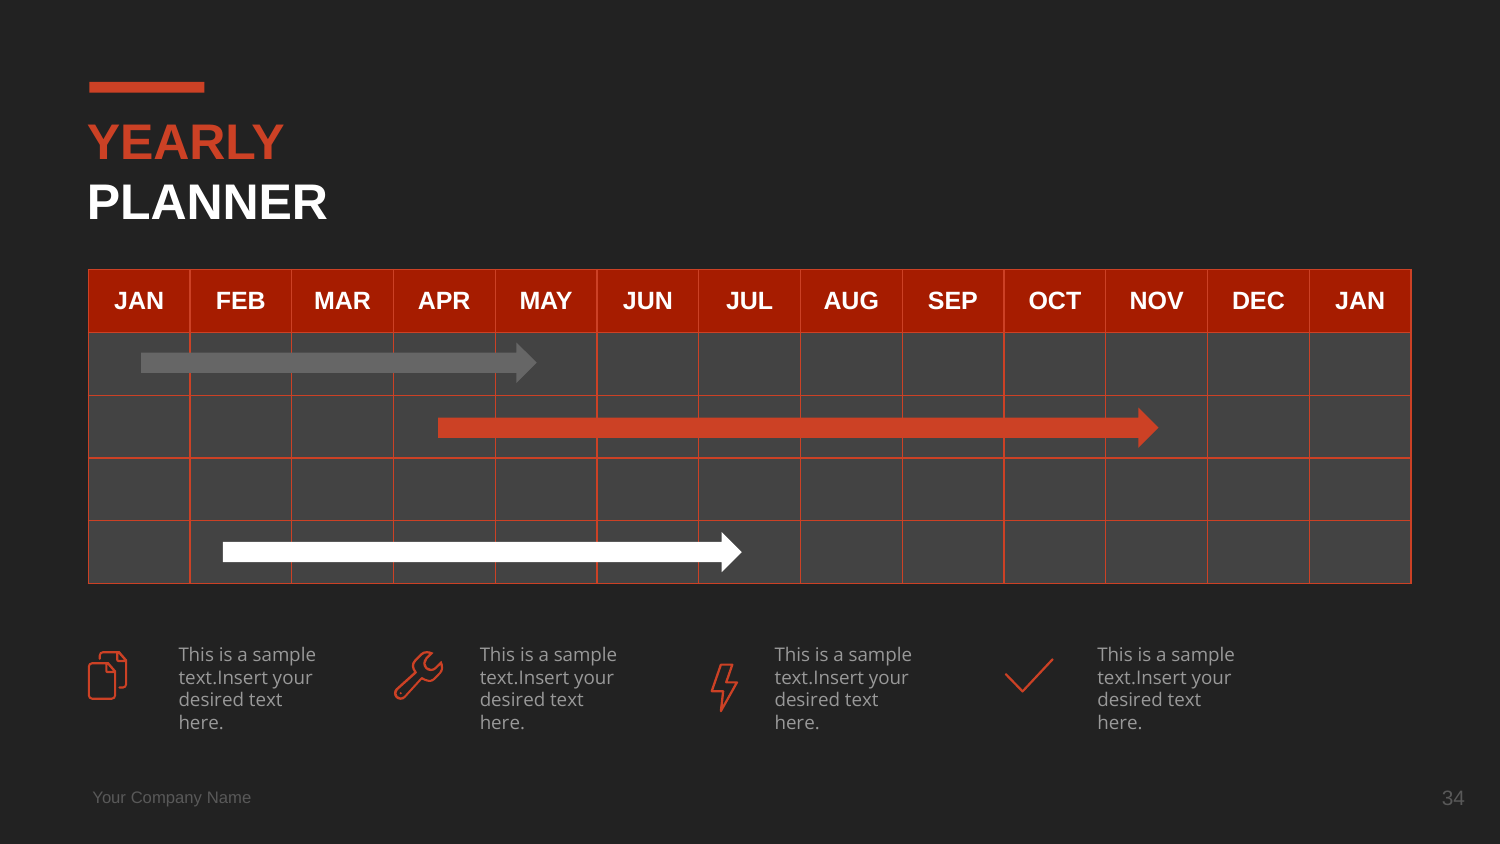

# YEARLY
PLANNER
| JAN | FEB | MAR | APR | MAY | JUN | JUL | AUG | SEP | OCT | NOV | DEC | JAN |
| --- | --- | --- | --- | --- | --- | --- | --- | --- | --- | --- | --- | --- |
|  |  |  |  |  |  |  |  |  |  |  |  |  |
|  |  |  |  |  |  |  |  |  |  |  |  |  |
|  |  |  |  |  |  |  |  |  |  |  |  |  |
|  |  |  |  |  |  |  |  |  |  |  |  |  |

This is a sample text.Insert your desired text here.
This is a sample text.Insert your desired text here.
This is a sample text.Insert your desired text here.
This is a sample text.Insert your desired text here.

34